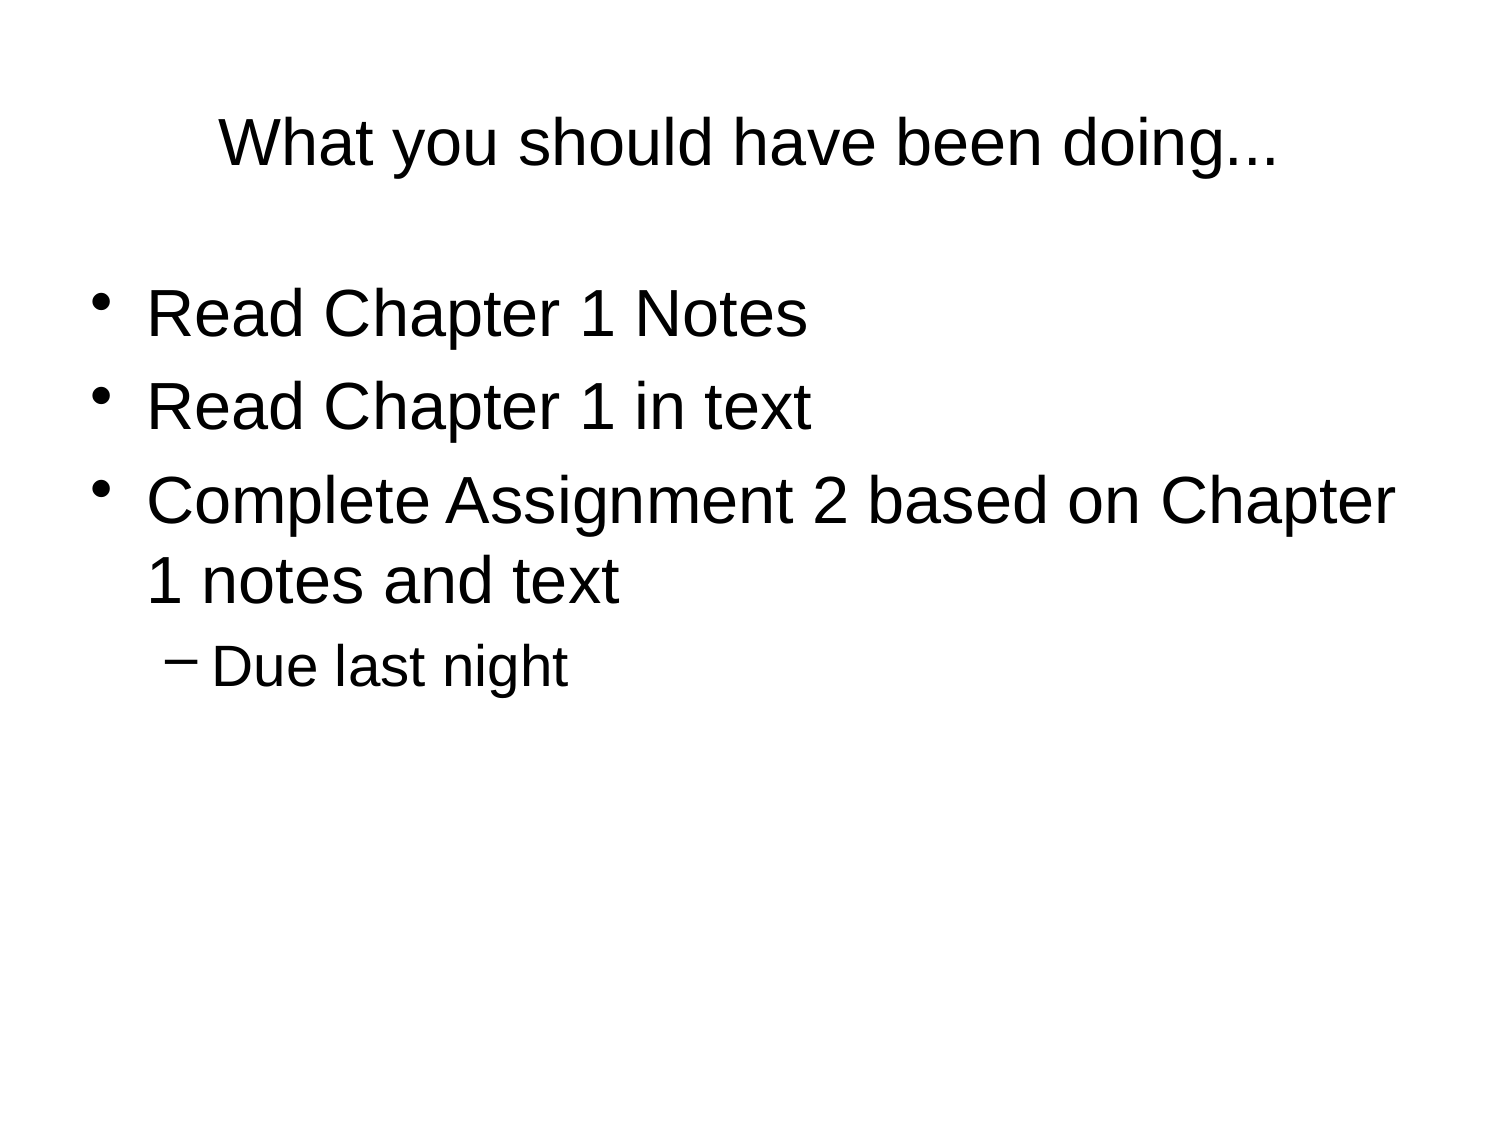

# What you should have been doing...
Read Chapter 1 Notes
Read Chapter 1 in text
Complete Assignment 2 based on Chapter 1 notes and text
Due last night